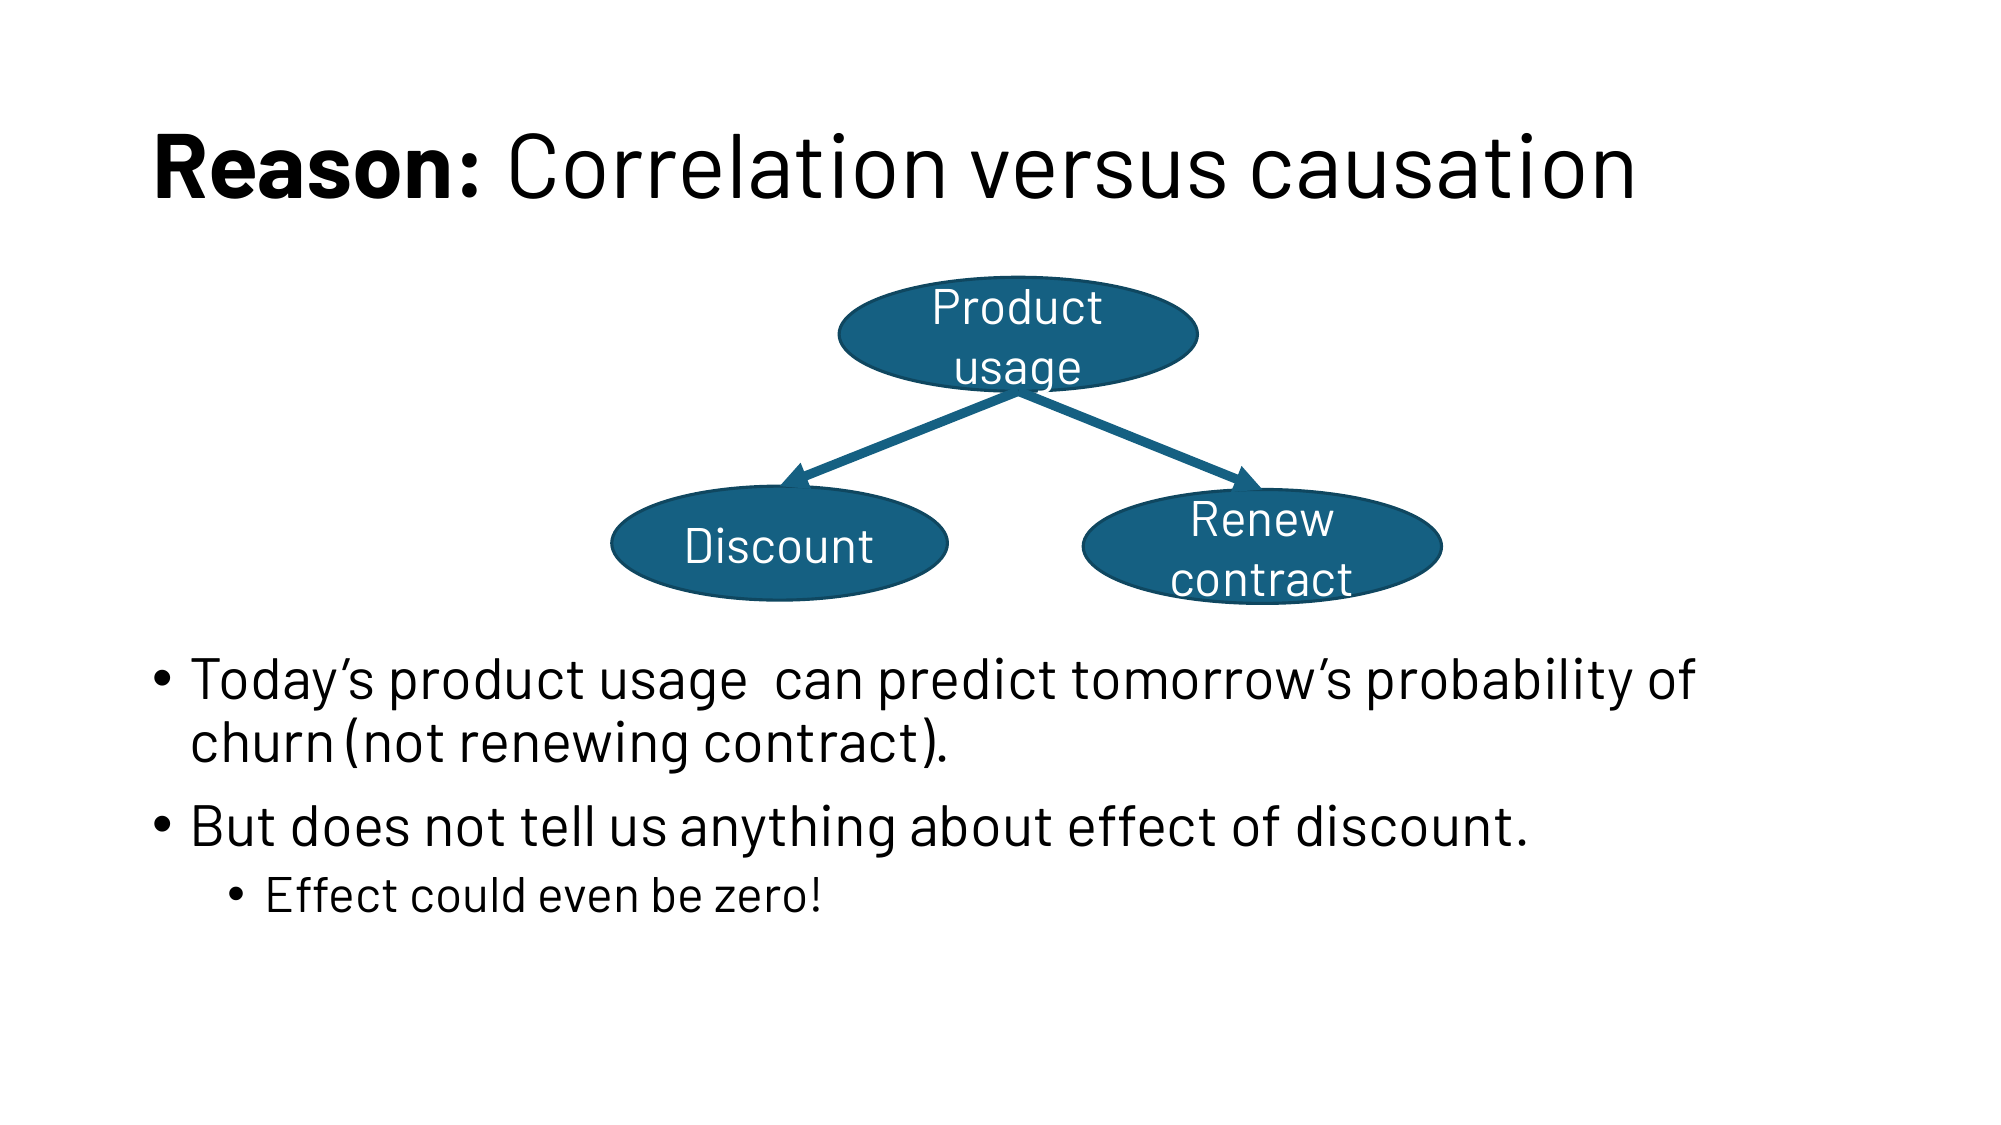

# Reason: Correlation versus causation
Product usage

Today’s product usage  can predict tomorrow’s probability of churn (not renewing contract).
But does not tell us anything about effect of discount.
Effect could even be zero!
Discount
Renew contract